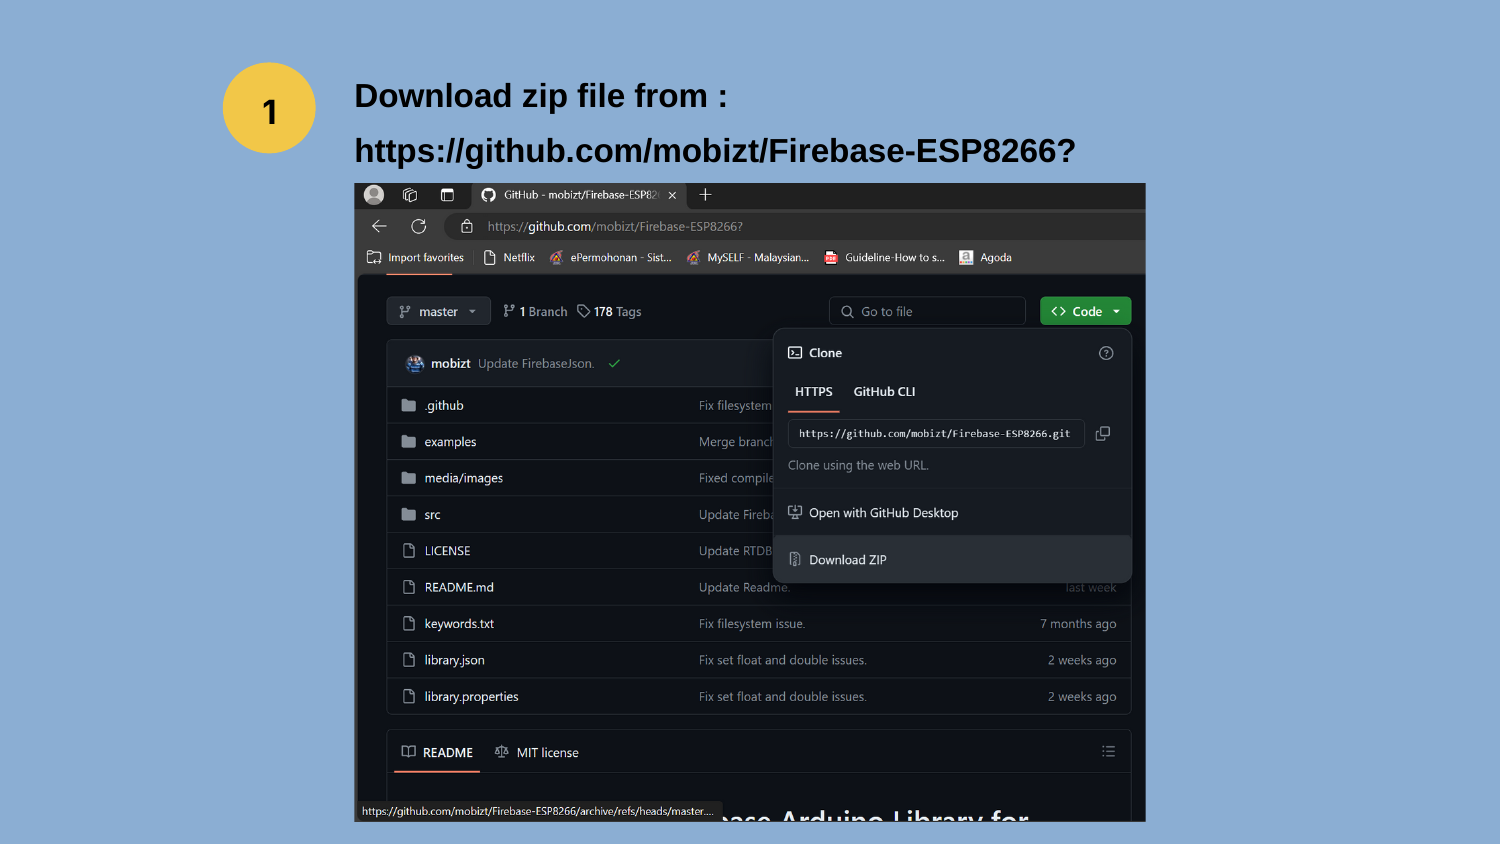

Download zip file from : https://github.com/mobizt/Firebase-ESP8266?

1